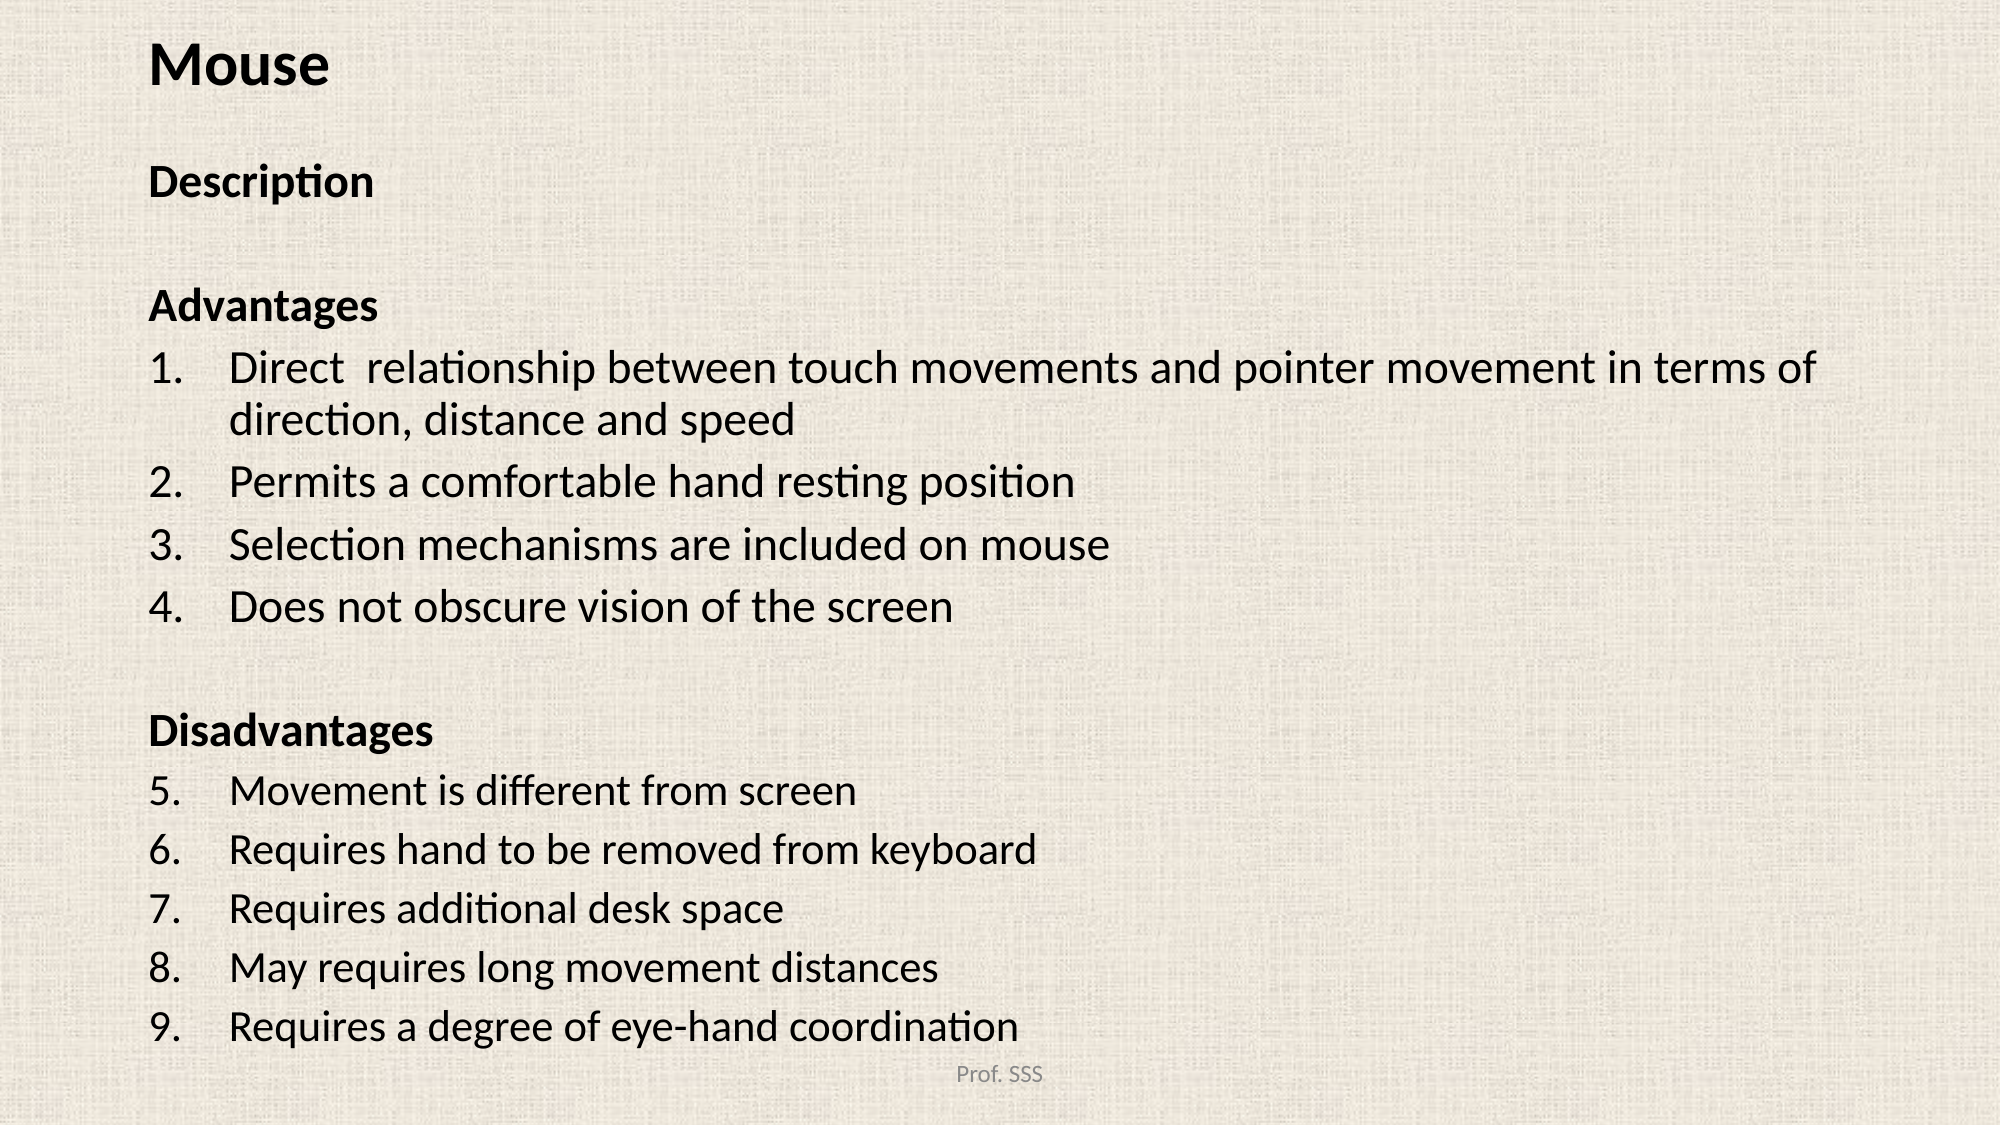

Mouse

Description

Advantages
Direct  relationship between touch movements and pointer movement in terms of direction, distance and speed
Permits a comfortable hand resting position
Selection mechanisms are included on mouse
Does not obscure vision of the screen

Disadvantages
Movement is different from screen
Requires hand to be removed from keyboard
Requires additional desk space
May requires long movement distances
Requires a degree of eye-hand coordination

#
Prof. SSS